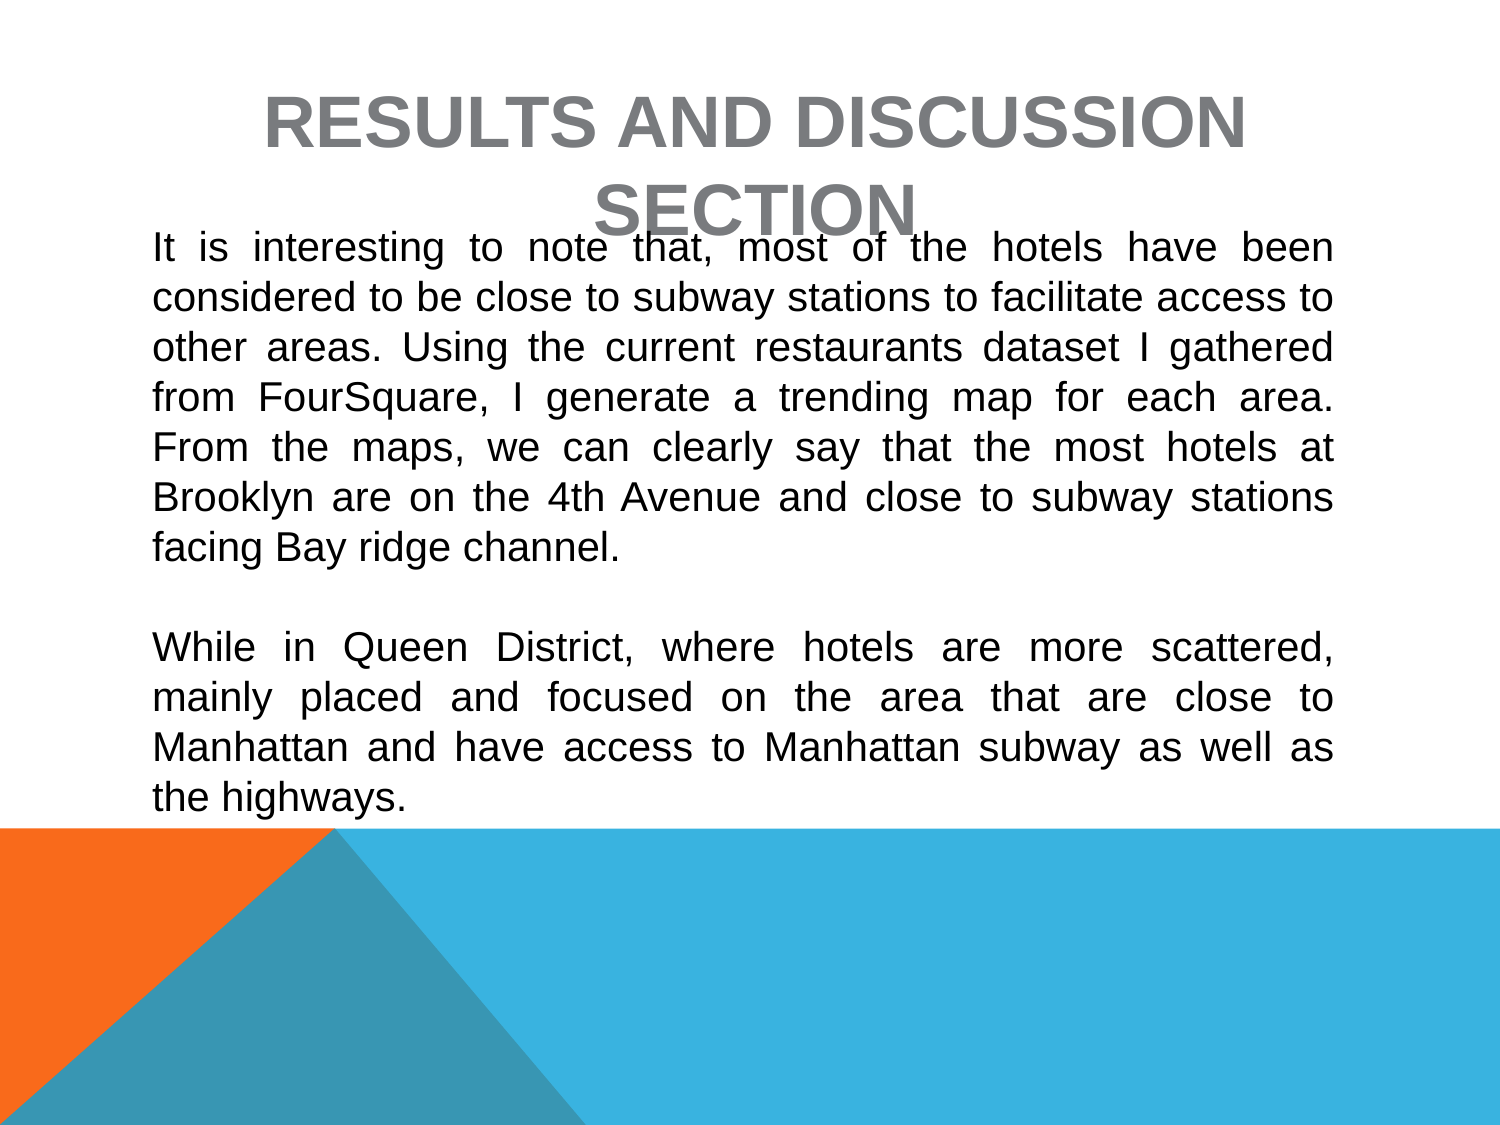

Results and Discussion Section
It is interesting to note that, most of the hotels have been considered to be close to subway stations to facilitate access to other areas. Using the current restaurants dataset I gathered from FourSquare, I generate a trending map for each area. From the maps, we can clearly say that the most hotels at Brooklyn are on the 4th Avenue and close to subway stations facing Bay ridge channel.

While in Queen District, where hotels are more scattered, mainly placed and focused on the area that are close to Manhattan and have access to Manhattan subway as well as the highways.